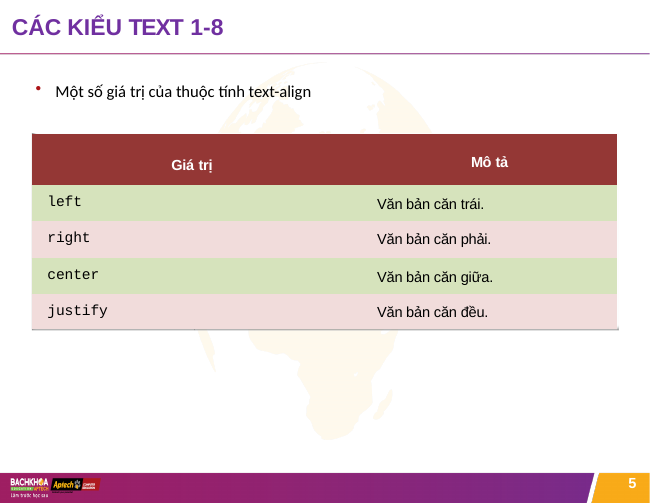

# CÁC KIỂU TEXT 1-8
Một số giá trị của thuộc tính text-align

| Giá trị | Mô tả |
| --- | --- |
| left | Văn bản căn trái. |
| right | Văn bản căn phải. |
| center | Văn bản căn giữa. |
| justify | Văn bản căn đều. |
5